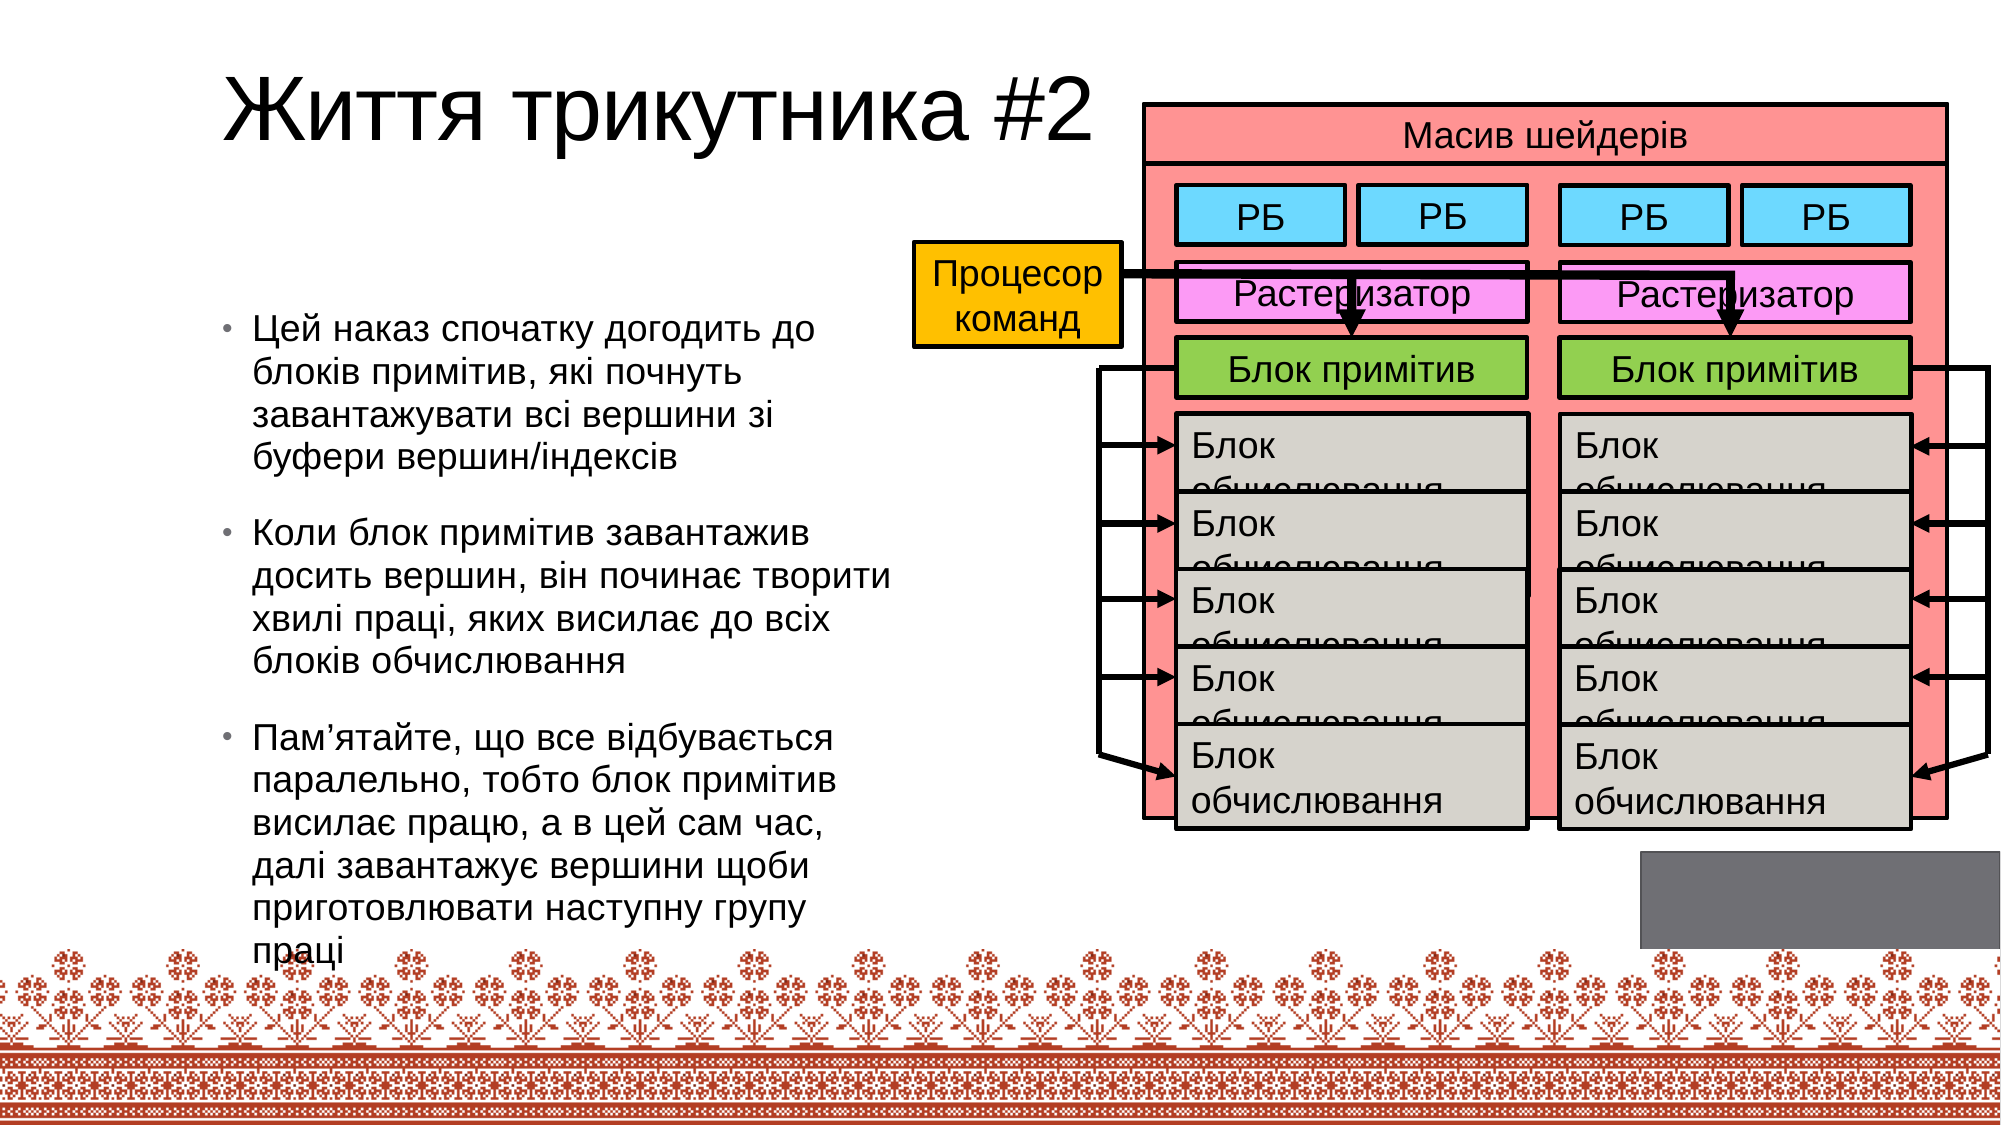

# Життя трикутника #2

Масив шейдерів
РБ
РБ
РБ
РБ
Процесор команд
Растеризатор
Растеризатор
Цей наказ спочатку догодить до блоків примітив, які почнуть завантажувати всі вершини зі буфери вершин/індексів
Коли блок примітив завантажив досить вершин, він починає творити хвилі праці, яких висилає до всіх блоків обчислювання
Пам’ятайте, що все відбувається паралельно, тобто блок примітив висилає працю, а в цей сам час, далі завантажує вершини щоби приготовлювати наступну групу праці
Блок примітив
Блок примітив
Блок обчислювання
Блок обчислювання
Блок обчислювання
Блок обчислювання
Блок обчислювання
Блок обчислювання
Блок обчислювання
Блок обчислювання
Блок обчислювання
Блок обчислювання